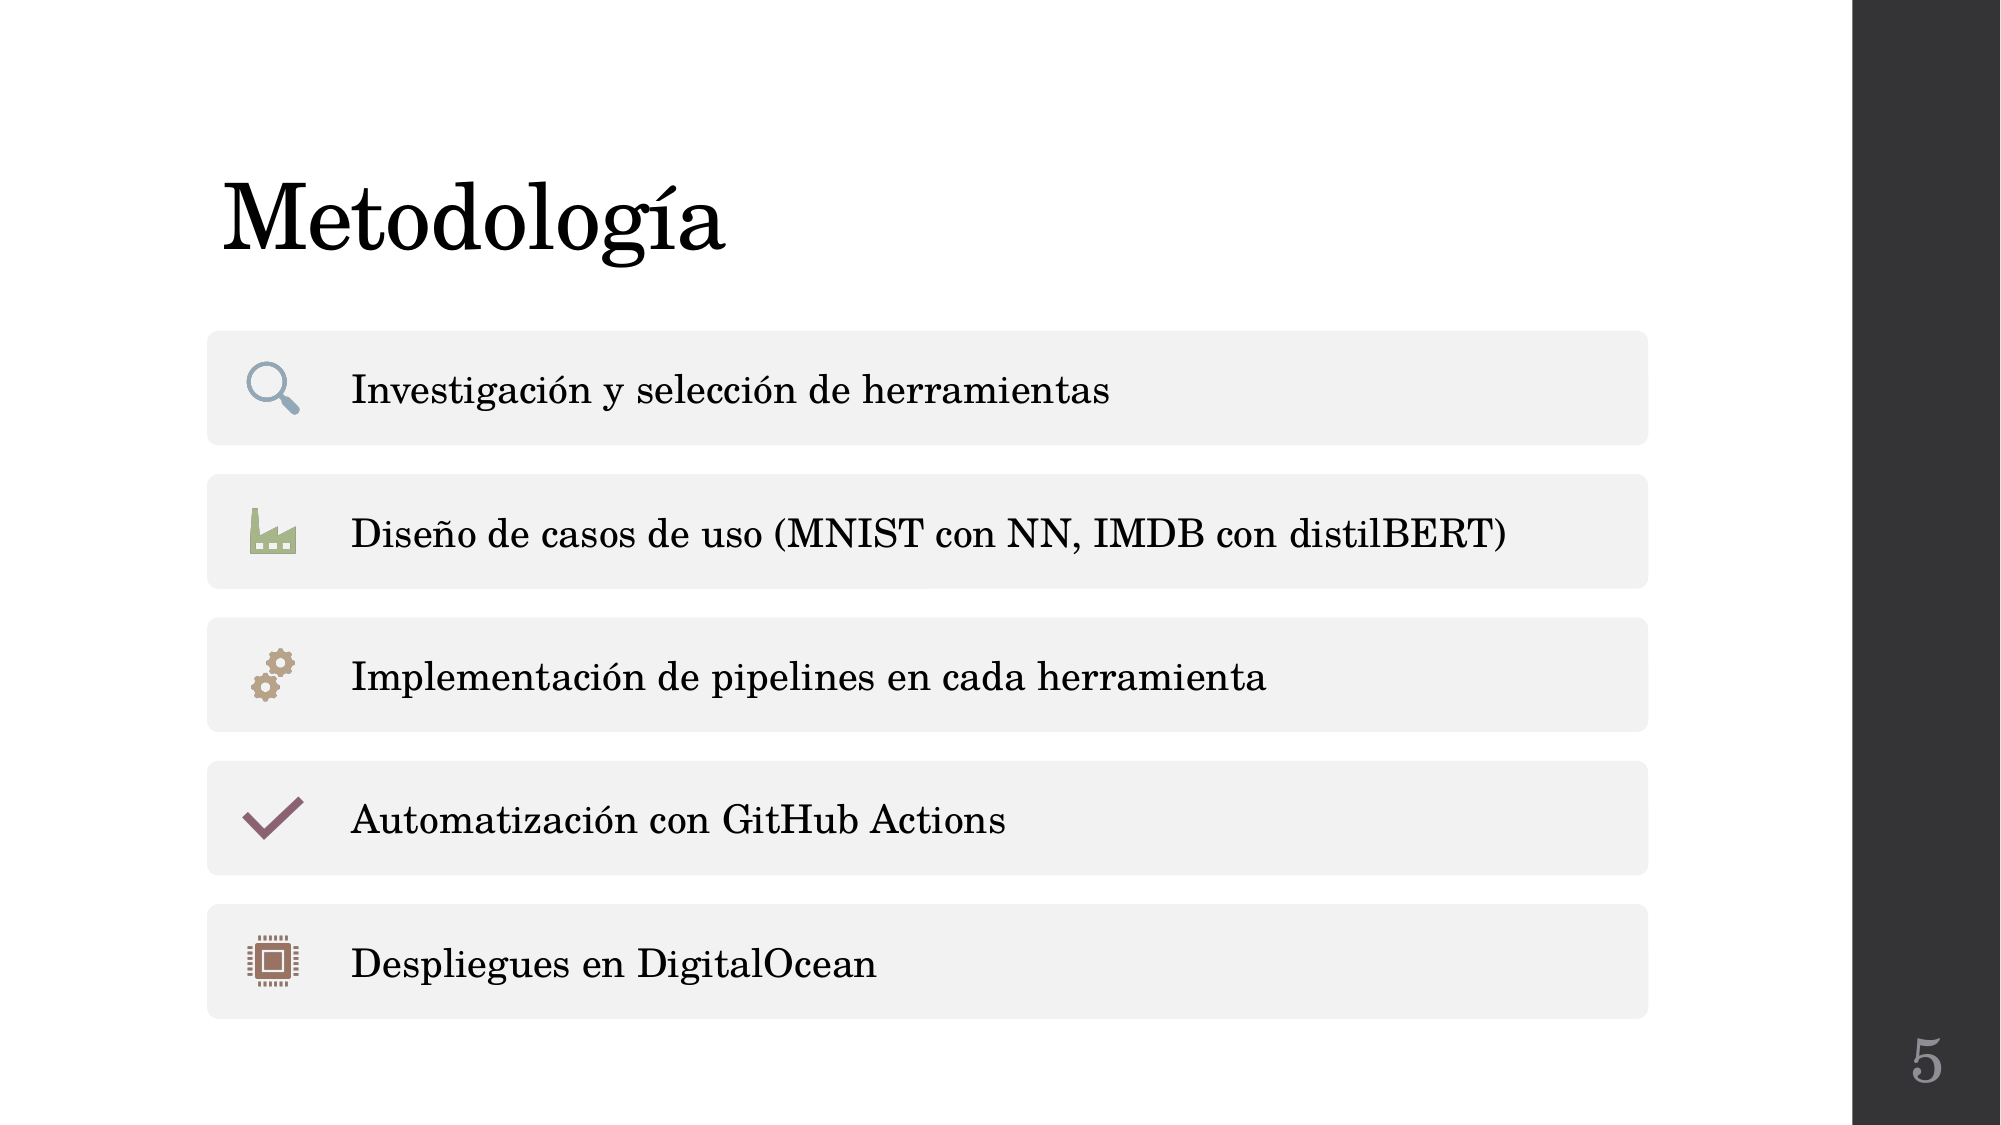

# Metodología
Investigación y selección de herramientas
Diseño de casos de uso (MNIST con NN, IMDB con distilBERT)
Implementación de pipelines en cada herramienta
Automatización con GitHub Actions
Despliegues en DigitalOcean
5